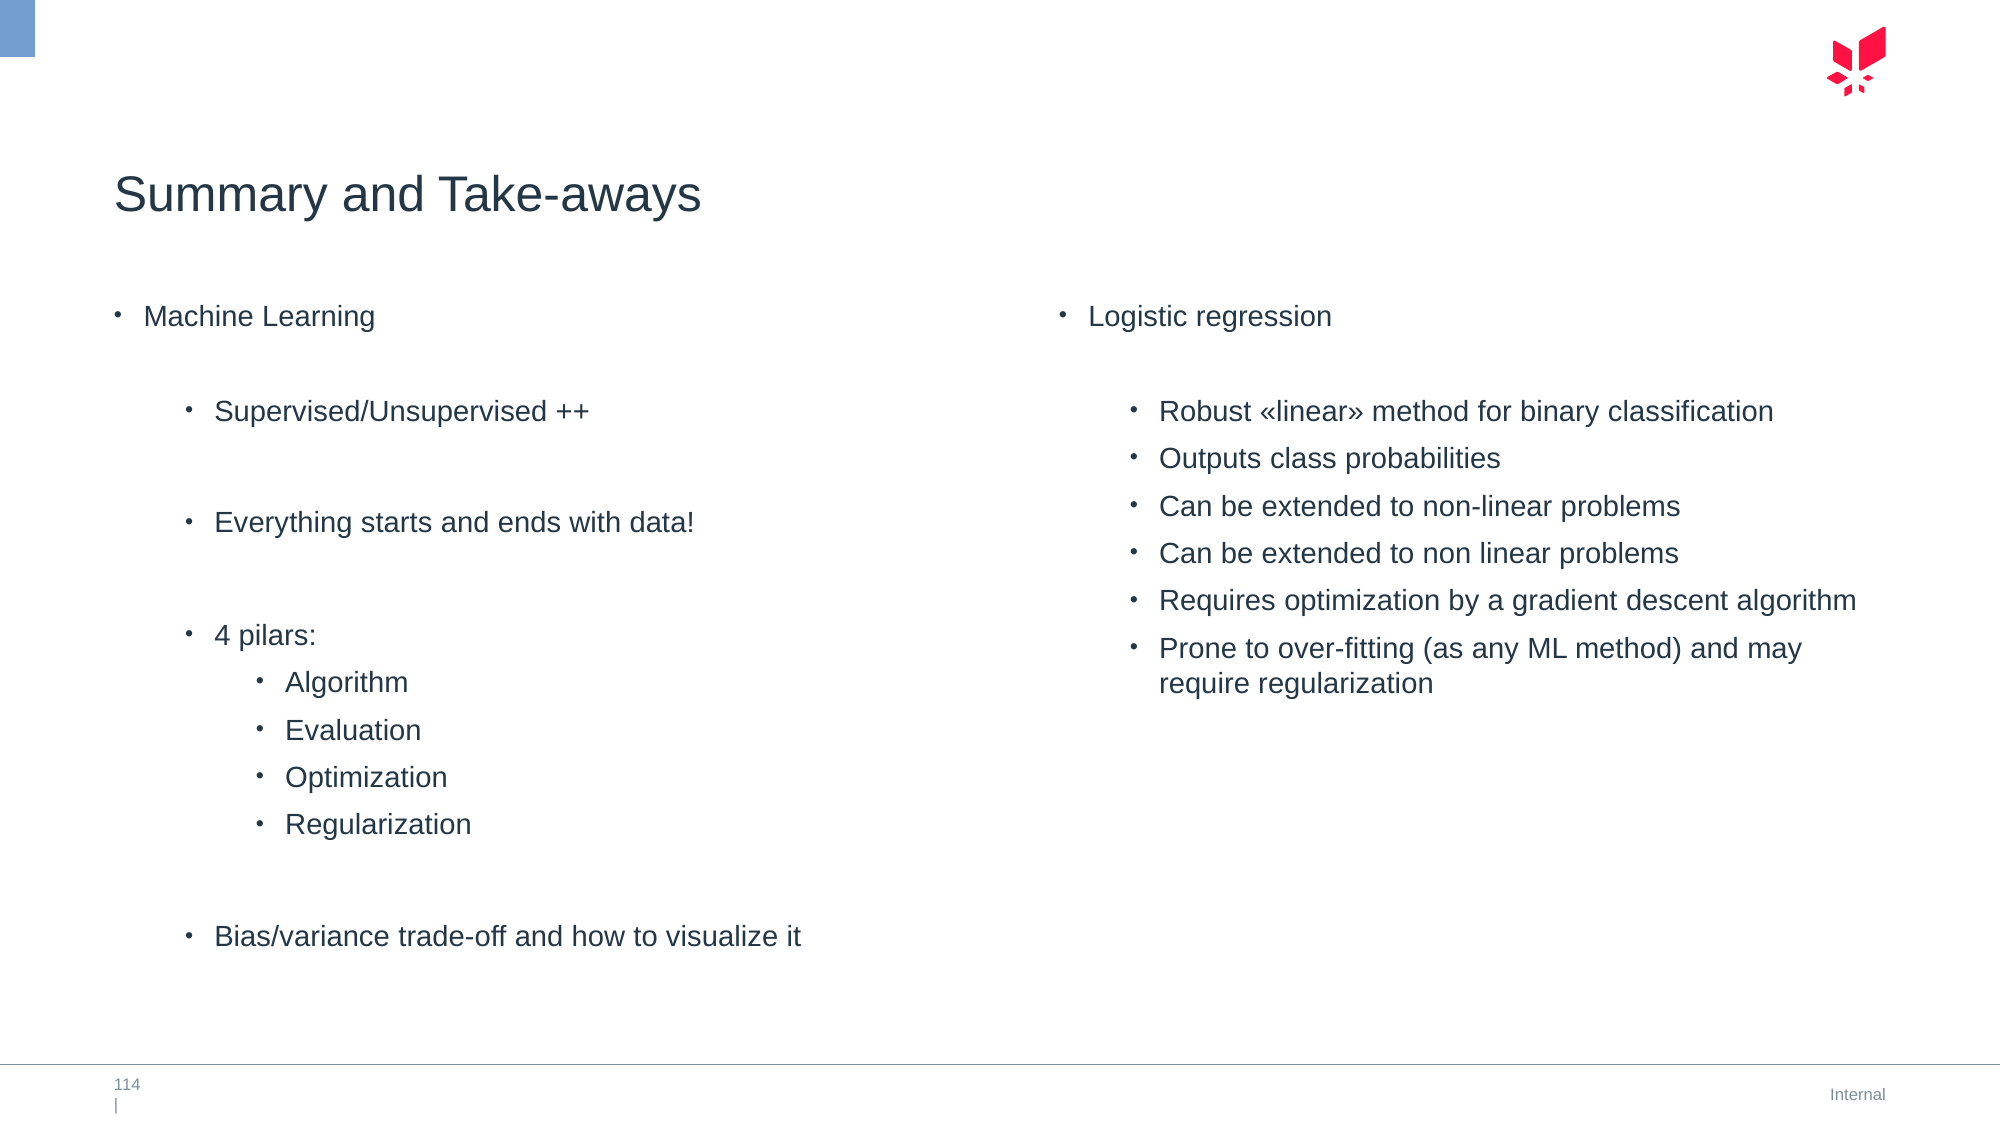

# Summary and Take-aways
Machine Learning

Supervised/Unsupervised ++

Everything starts and ends with data!

4 pilars:
Algorithm
Evaluation
Optimization
Regularization

Bias/variance trade-off and how to visualize it

Logistic regression

Robust «linear» method for binary classification
Outputs class probabilities
Can be extended to non-linear problems
Can be extended to non linear problems
Requires optimization by a gradient descent algorithm
Prone to over-fitting (as any ML method) and may require regularization

114  |